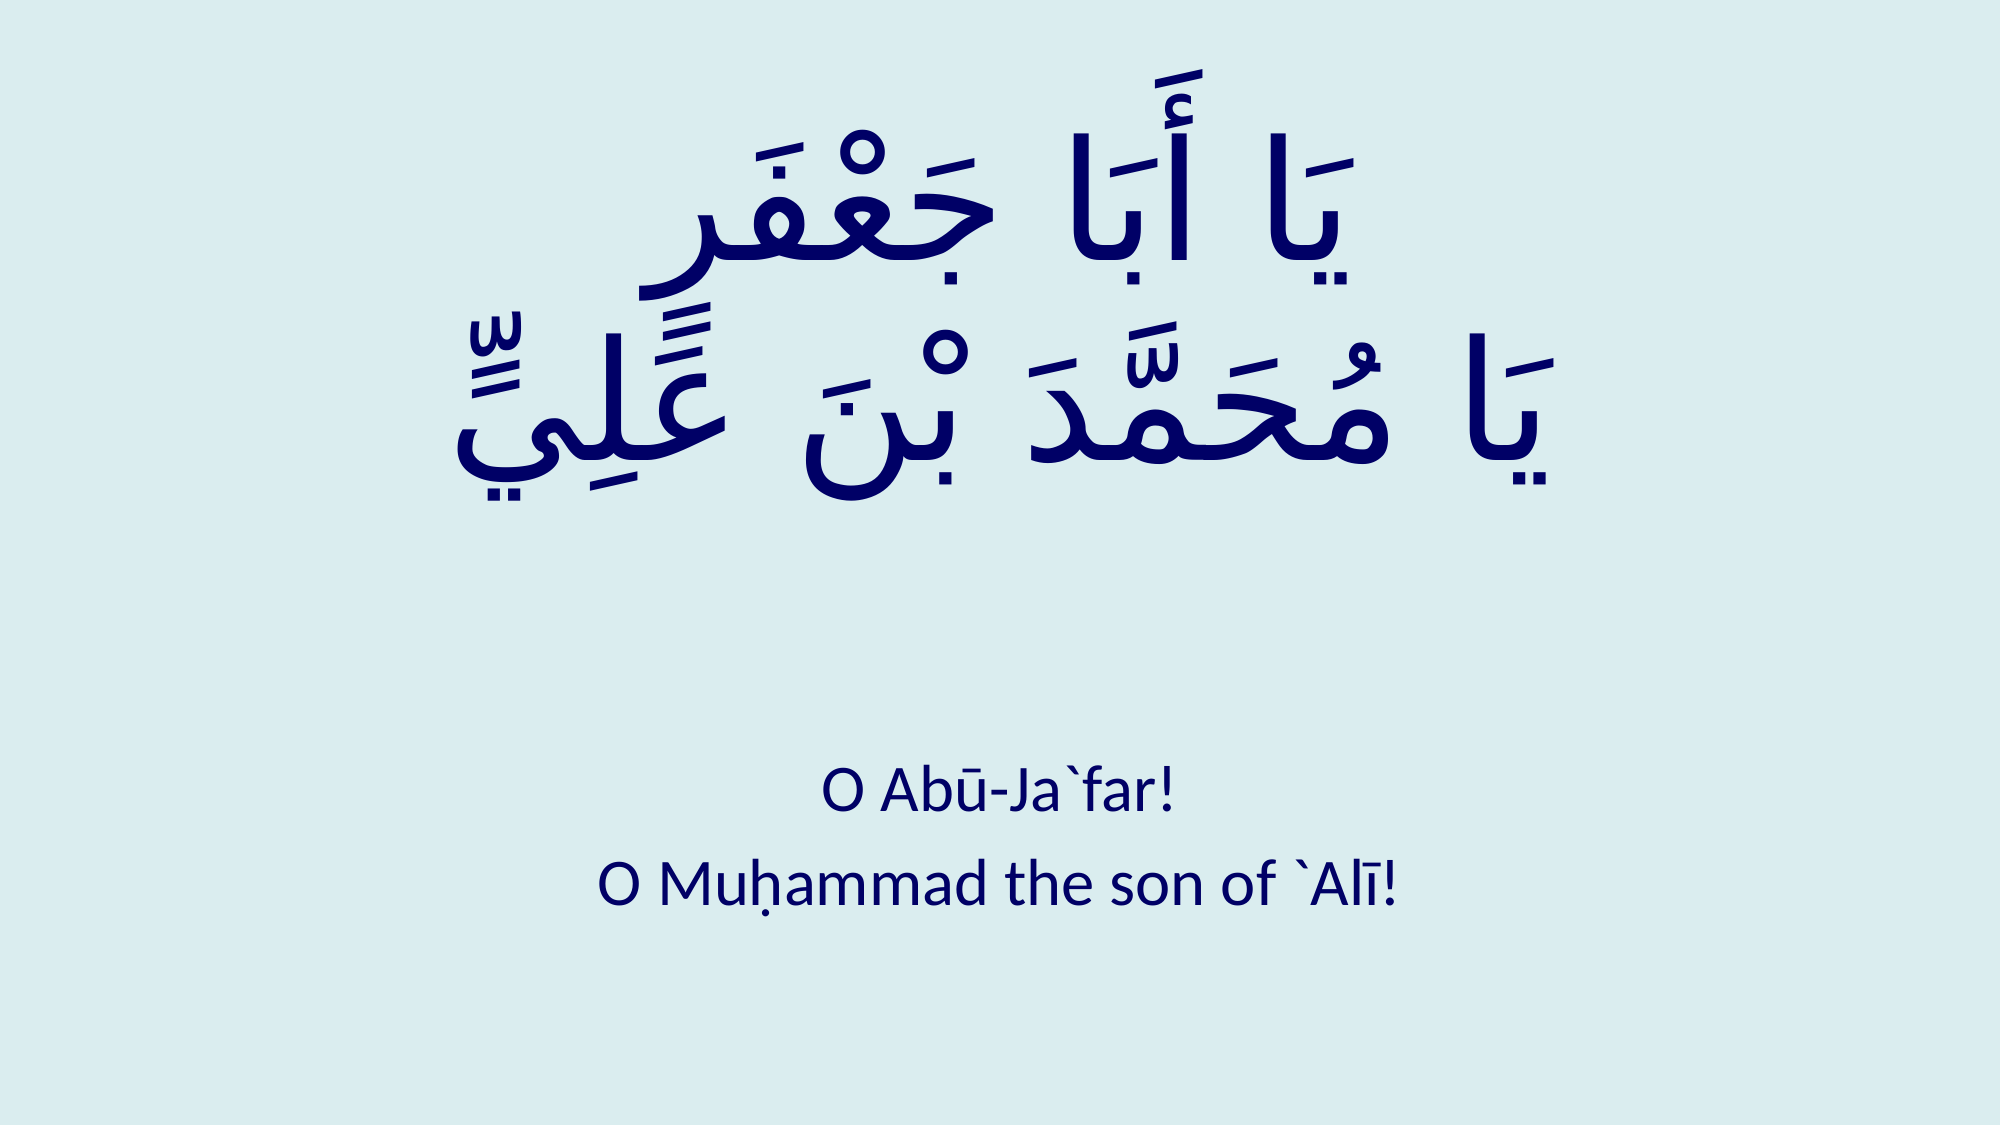

# يَا أَبَا جَعْفَرٍ يَا مُحَمَّدَ بْنَ عَلِيٍّ
O Abū-Ja`far!
O Muḥammad the son of `Alī!